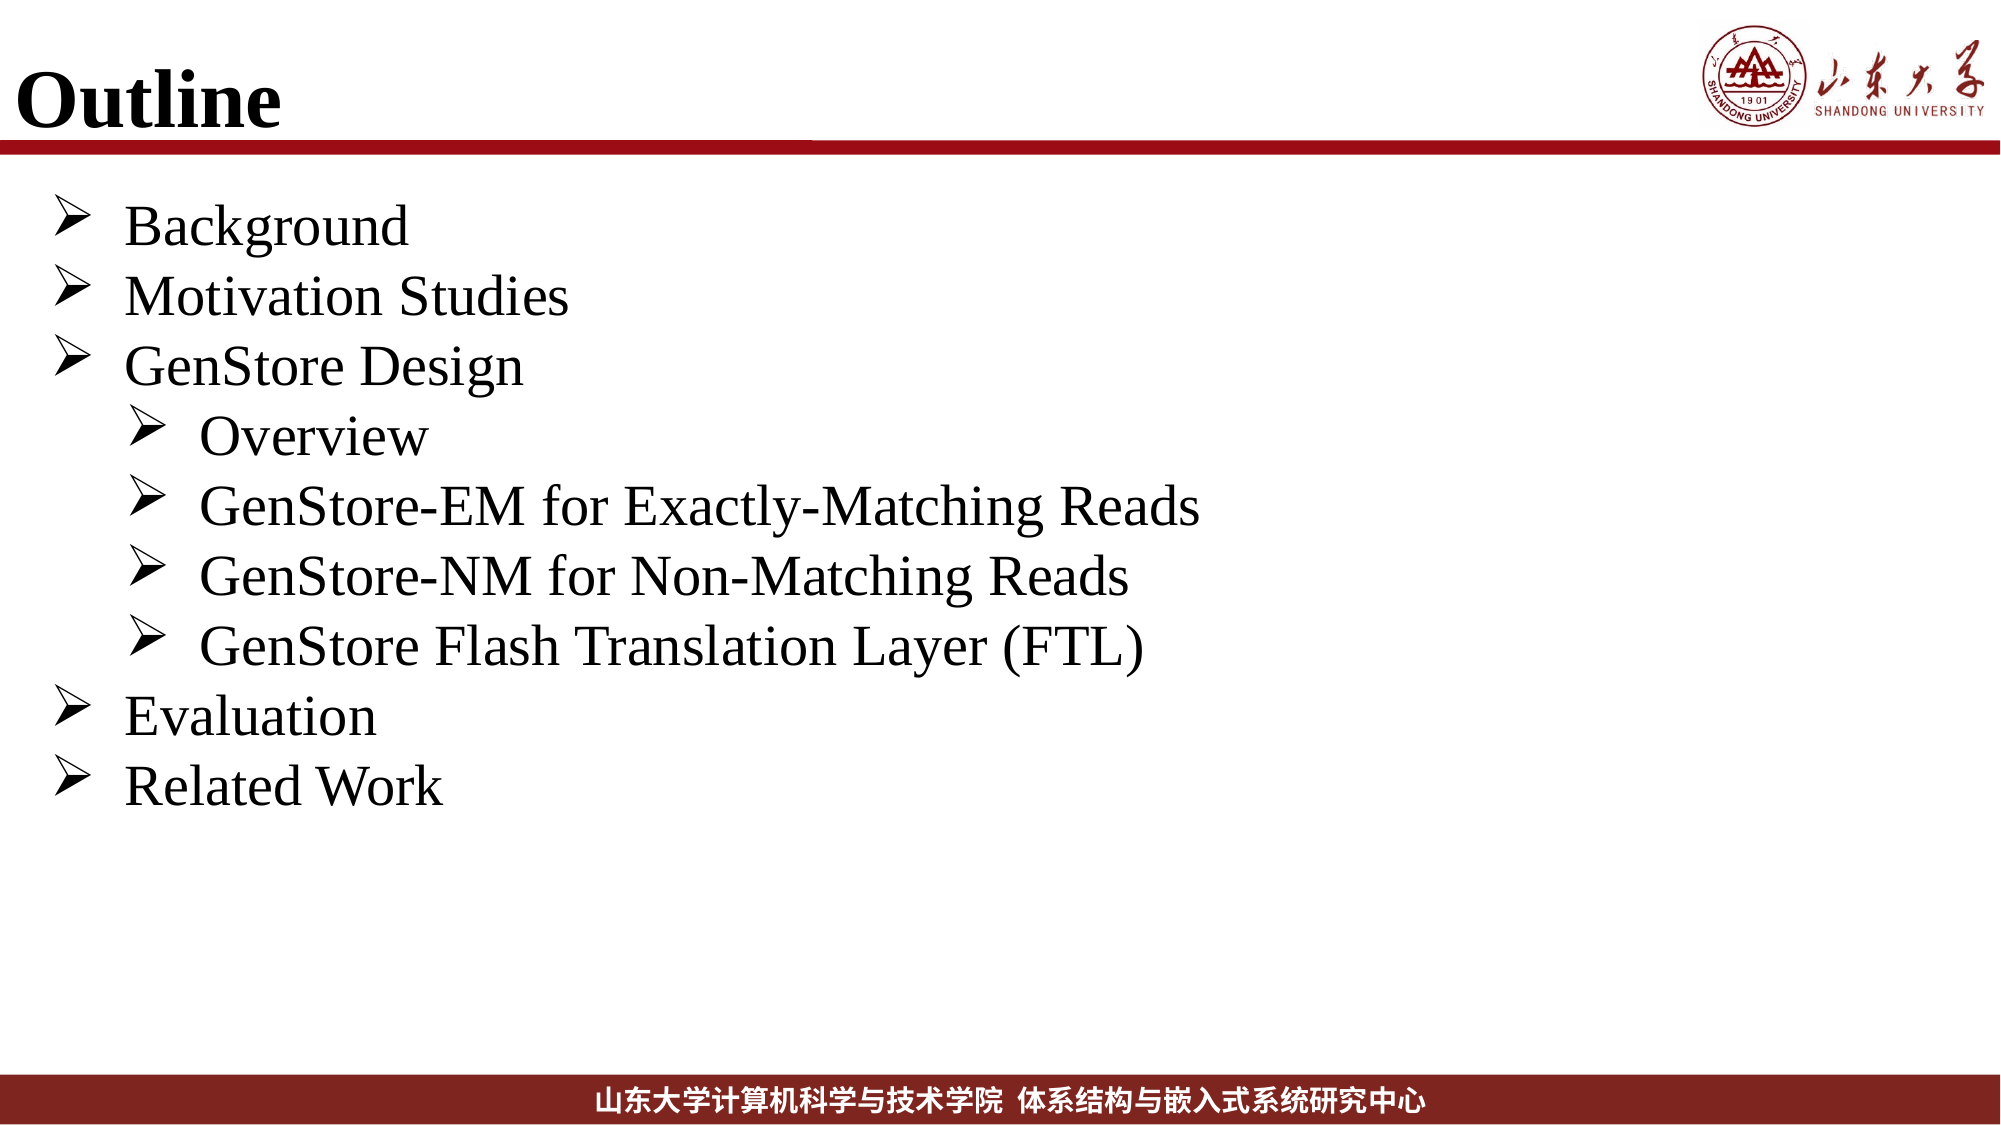

# Outline
Background
Motivation Studies
GenStore Design
Overview
GenStore-EM for Exactly-Matching Reads
GenStore-NM for Non-Matching Reads
GenStore Flash Translation Layer (FTL)
Evaluation
Related Work